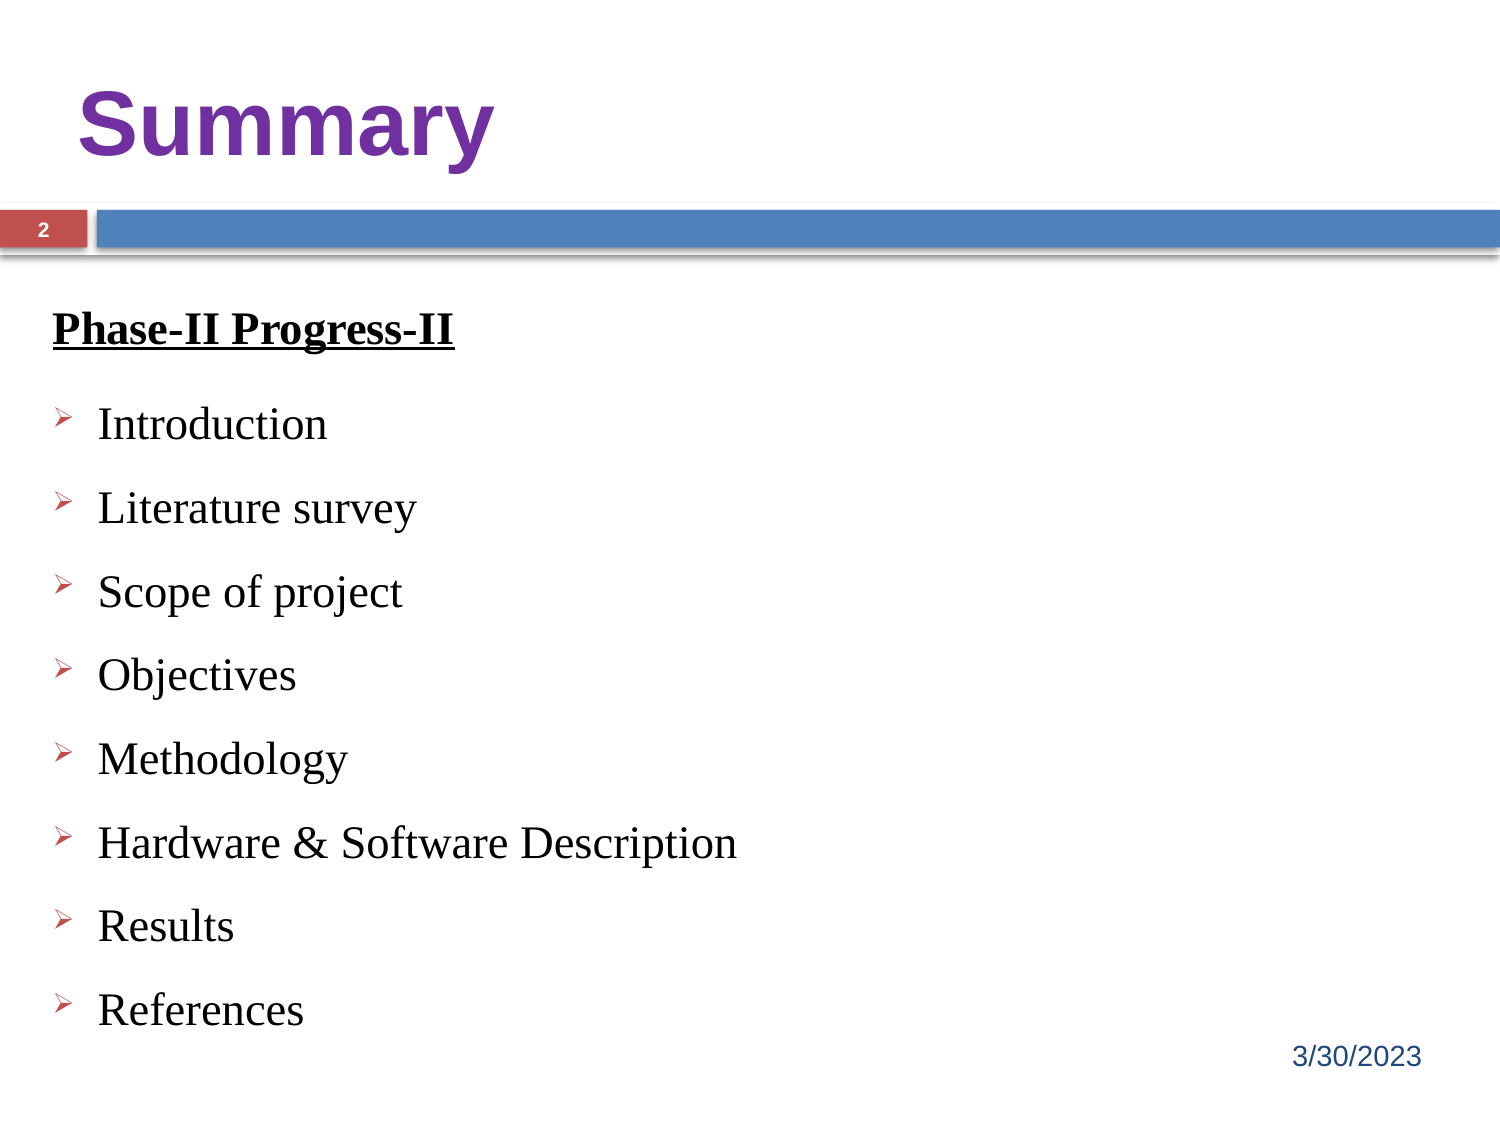

# Summary
2
Phase-II Progress-II
Introduction
Literature survey
Scope of project
Objectives
Methodology
Hardware & Software Description
Results
References
3/30/2023